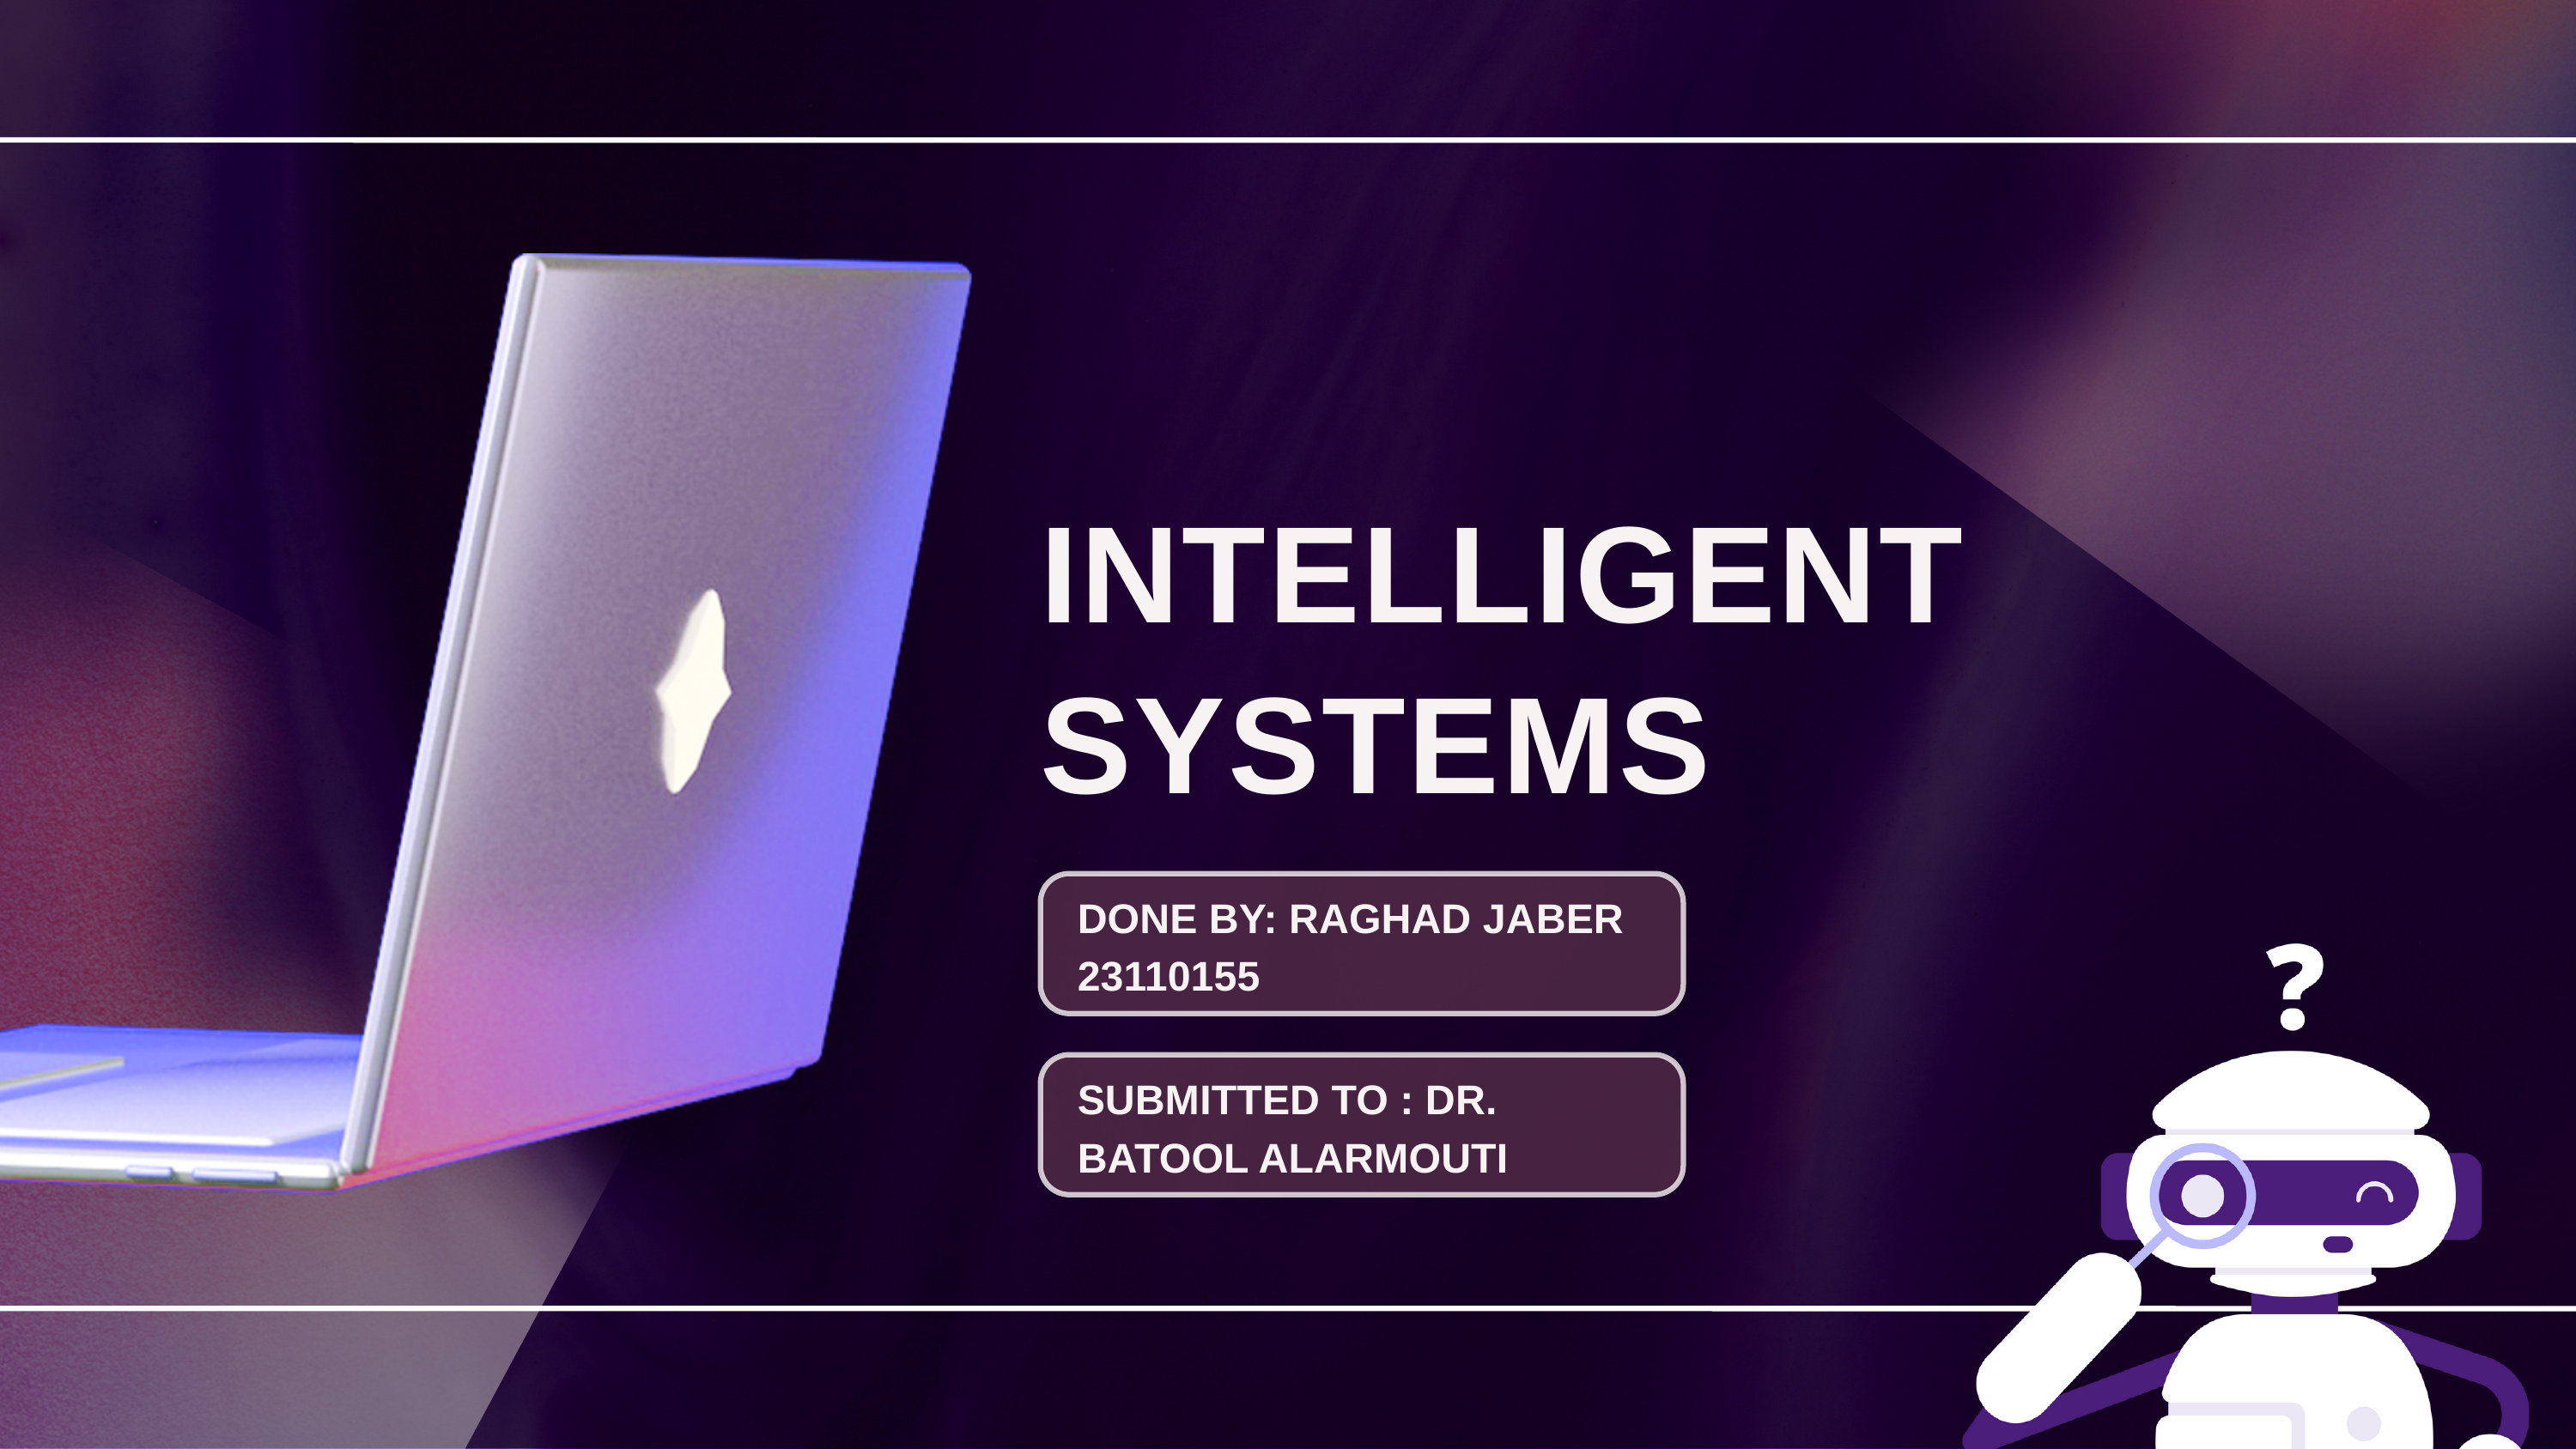

INTELLIGENT SYSTEMS

DONE BY: RAGHAD JABER
23110155

SUBMITTED TO : DR. BATOOL ALARMOUTI